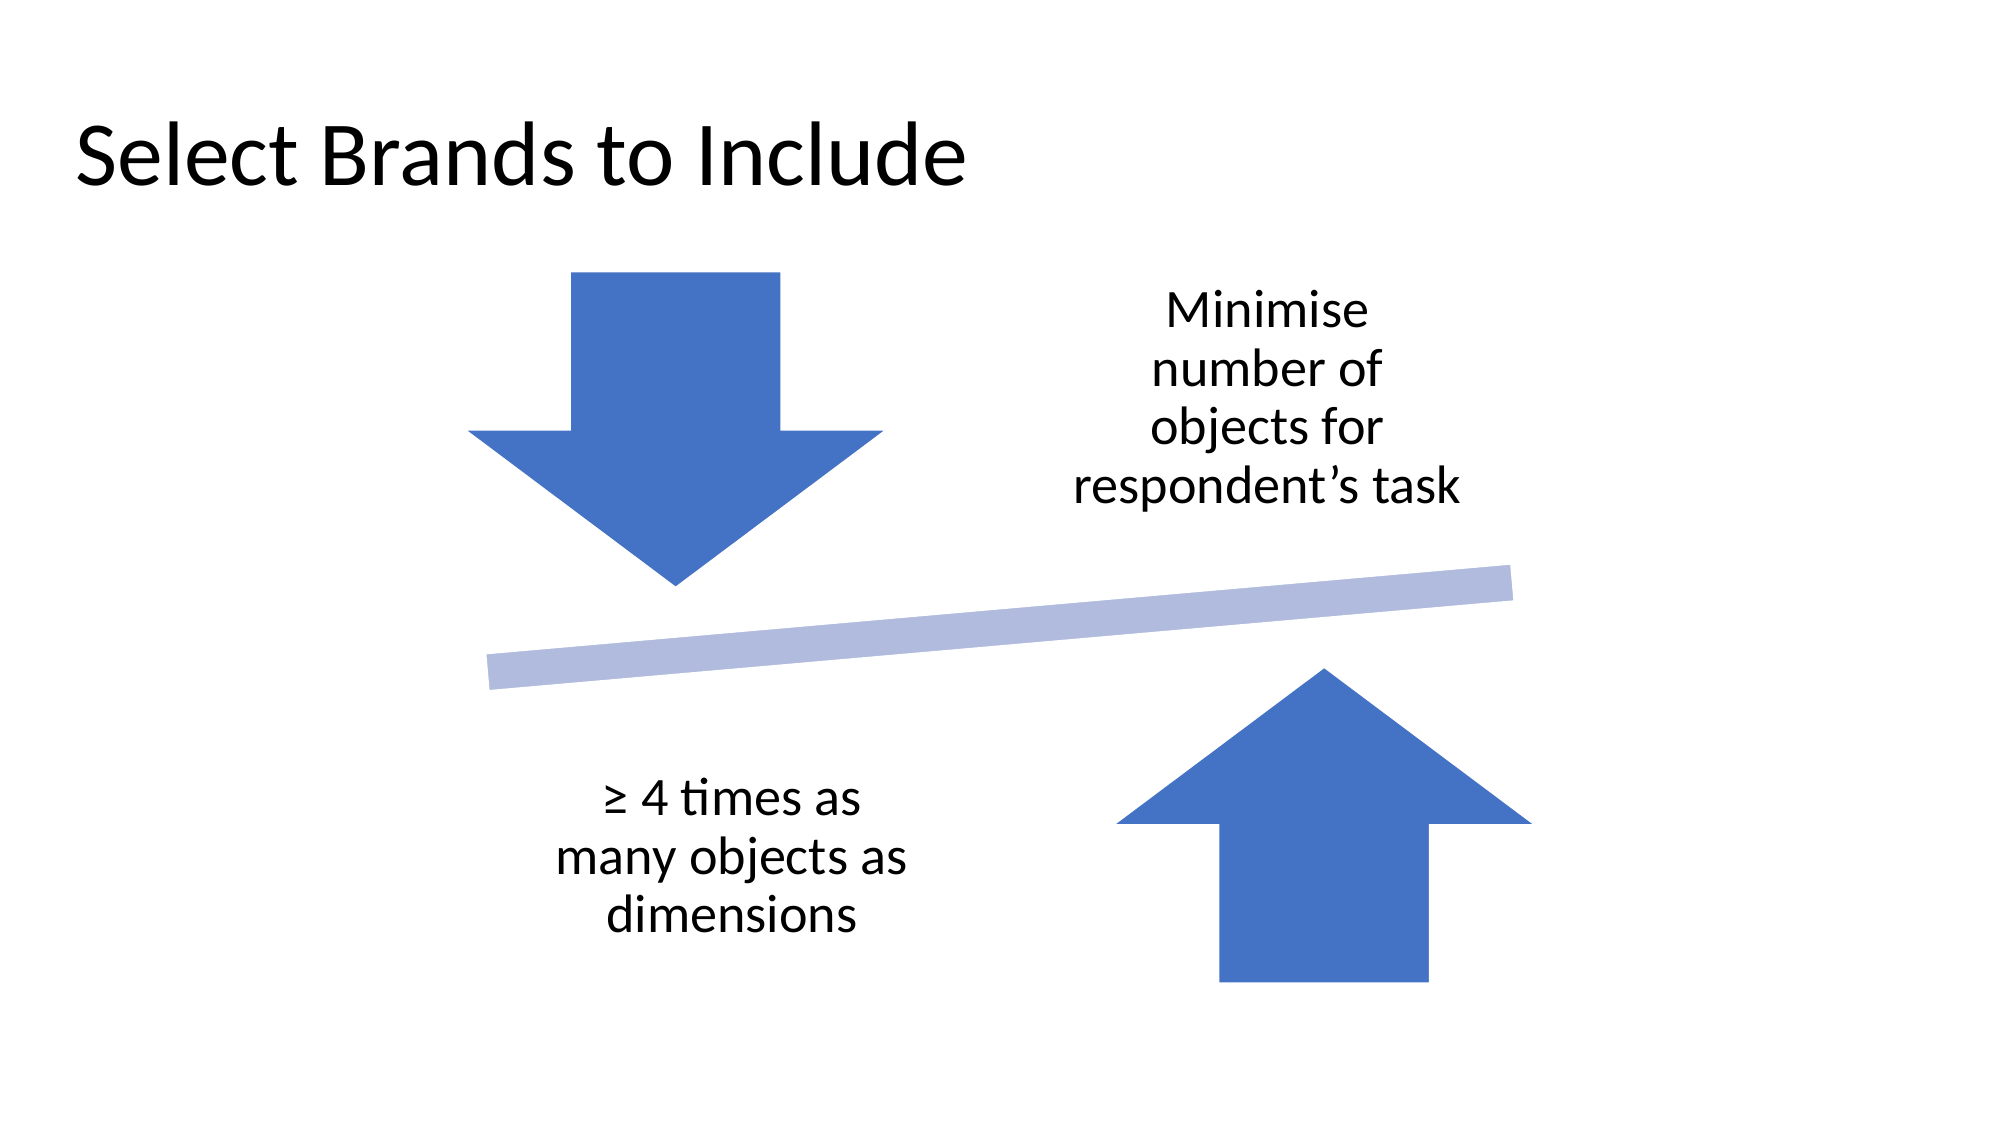

# Select Brands to Include
Minimise number of objects for respondent’s task
≥ 4 times as many objects as dimensions